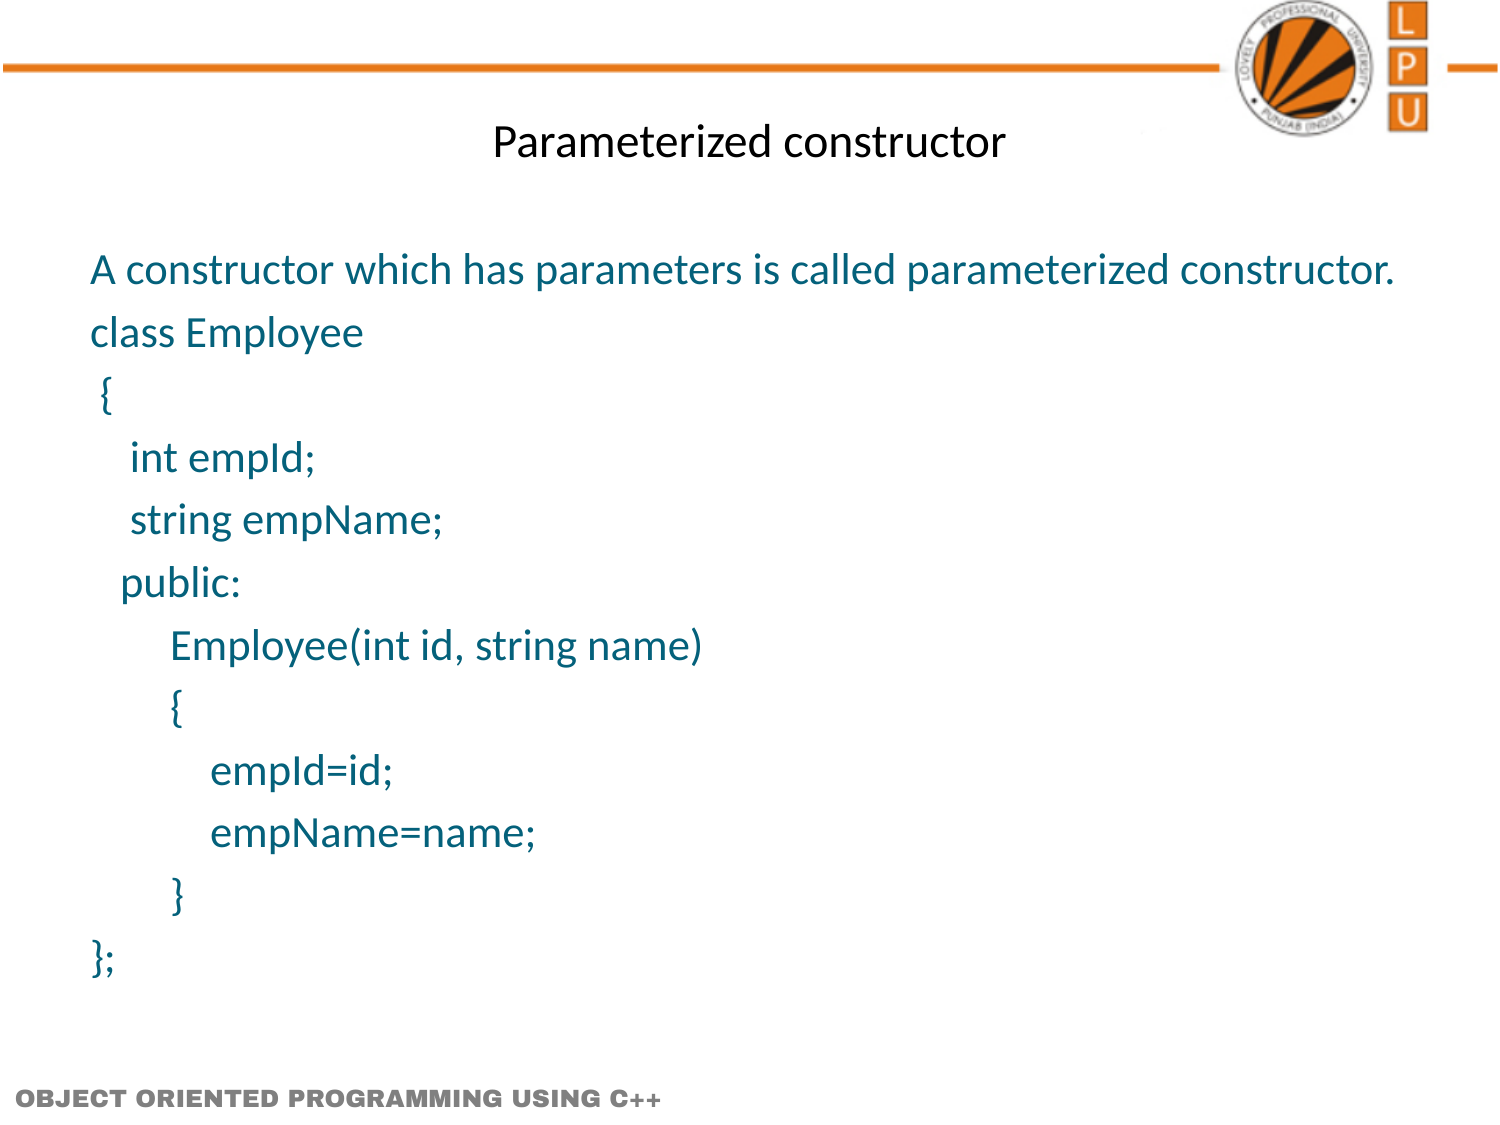

# Parameterized constructor
A constructor which has parameters is called parameterized constructor.
class Employee
 {
    int empId;
    string empName;
   public:
        Employee(int id, string name)
        {
            empId=id;
            empName=name;
        }
};